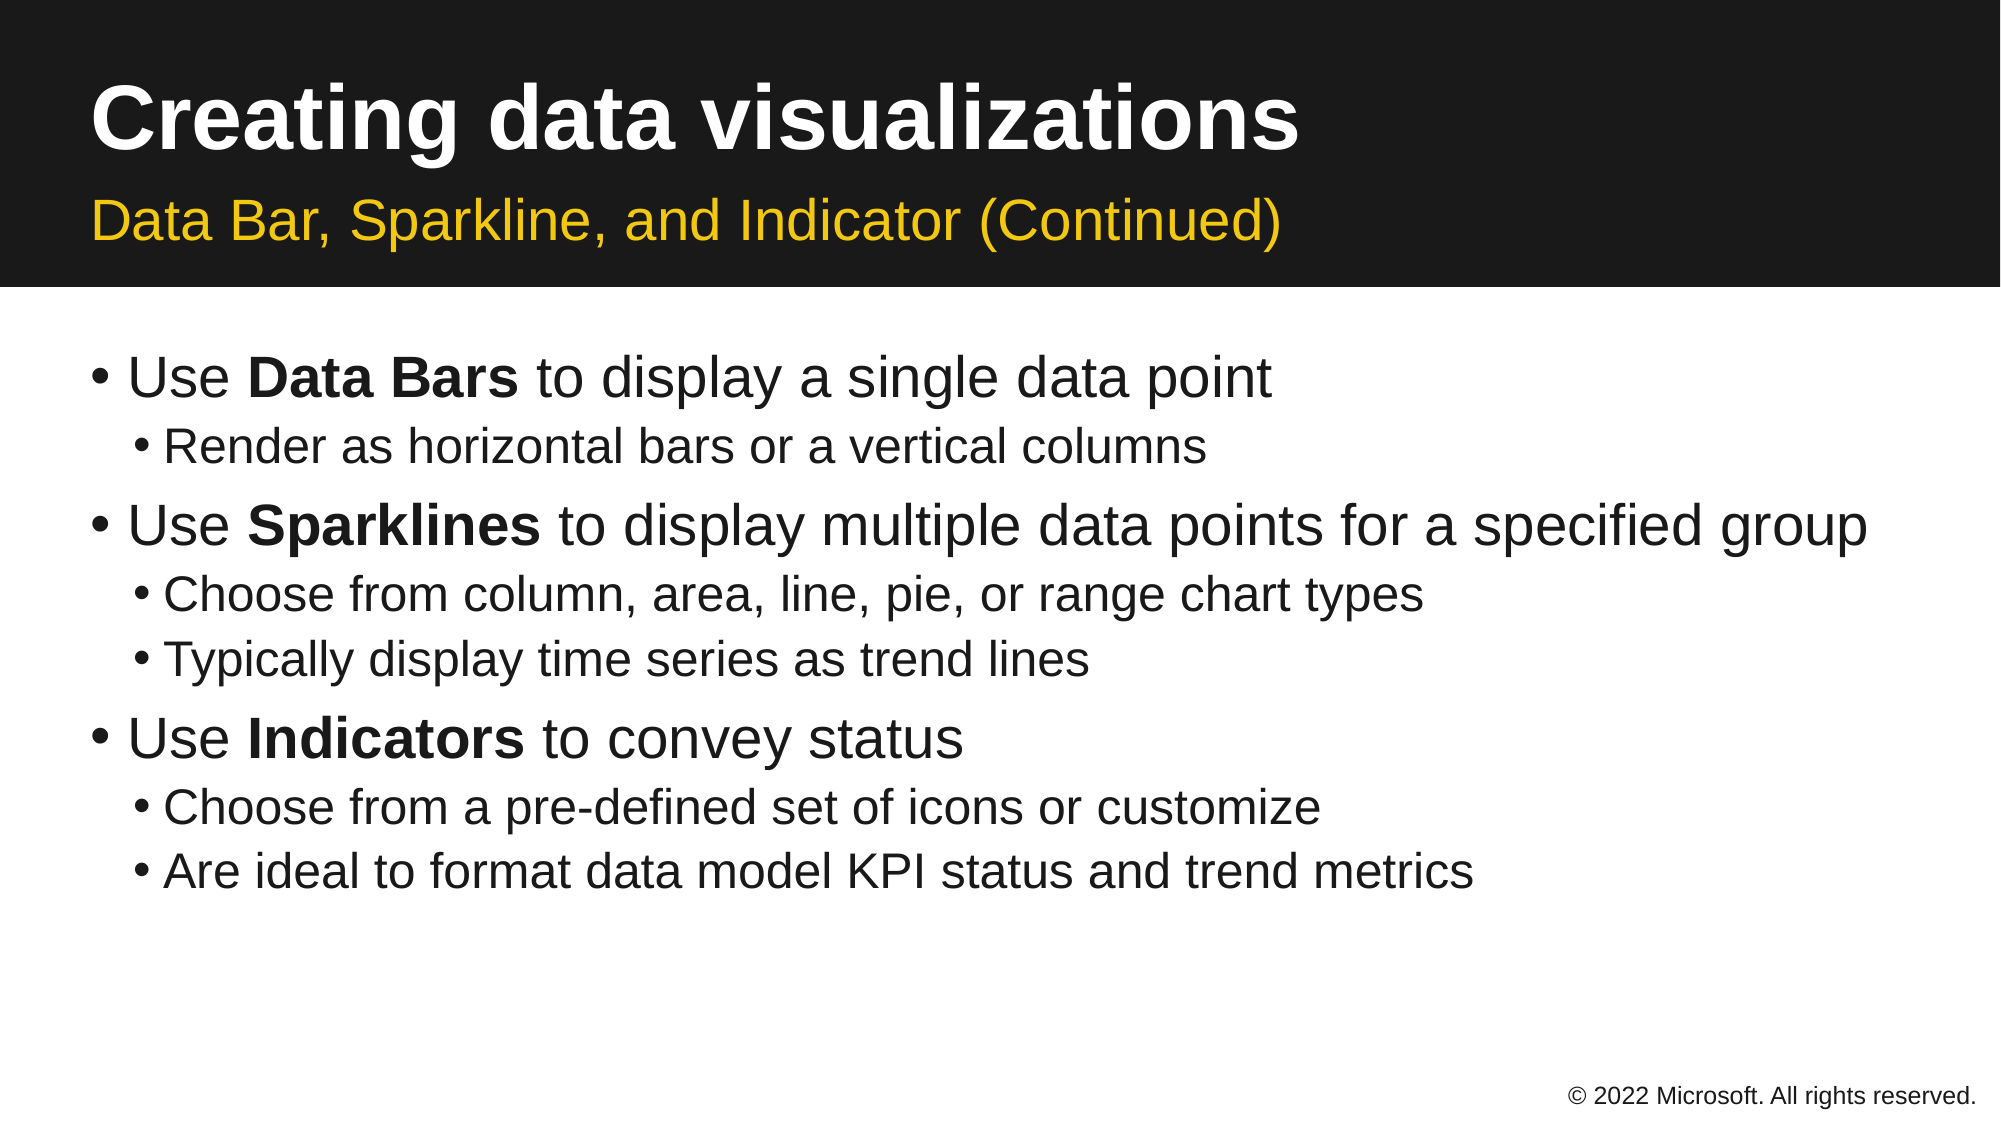

# Creating data visualizations
Data Bar, Sparkline, and Indicator (Continued)
Use Data Bars to display a single data point
Render as horizontal bars or a vertical columns
Use Sparklines to display multiple data points for a specified group
Choose from column, area, line, pie, or range chart types
Typically display time series as trend lines
Use Indicators to convey status
Choose from a pre-defined set of icons or customize
Are ideal to format data model KPI status and trend metrics

© 2022 Microsoft. All rights reserved.